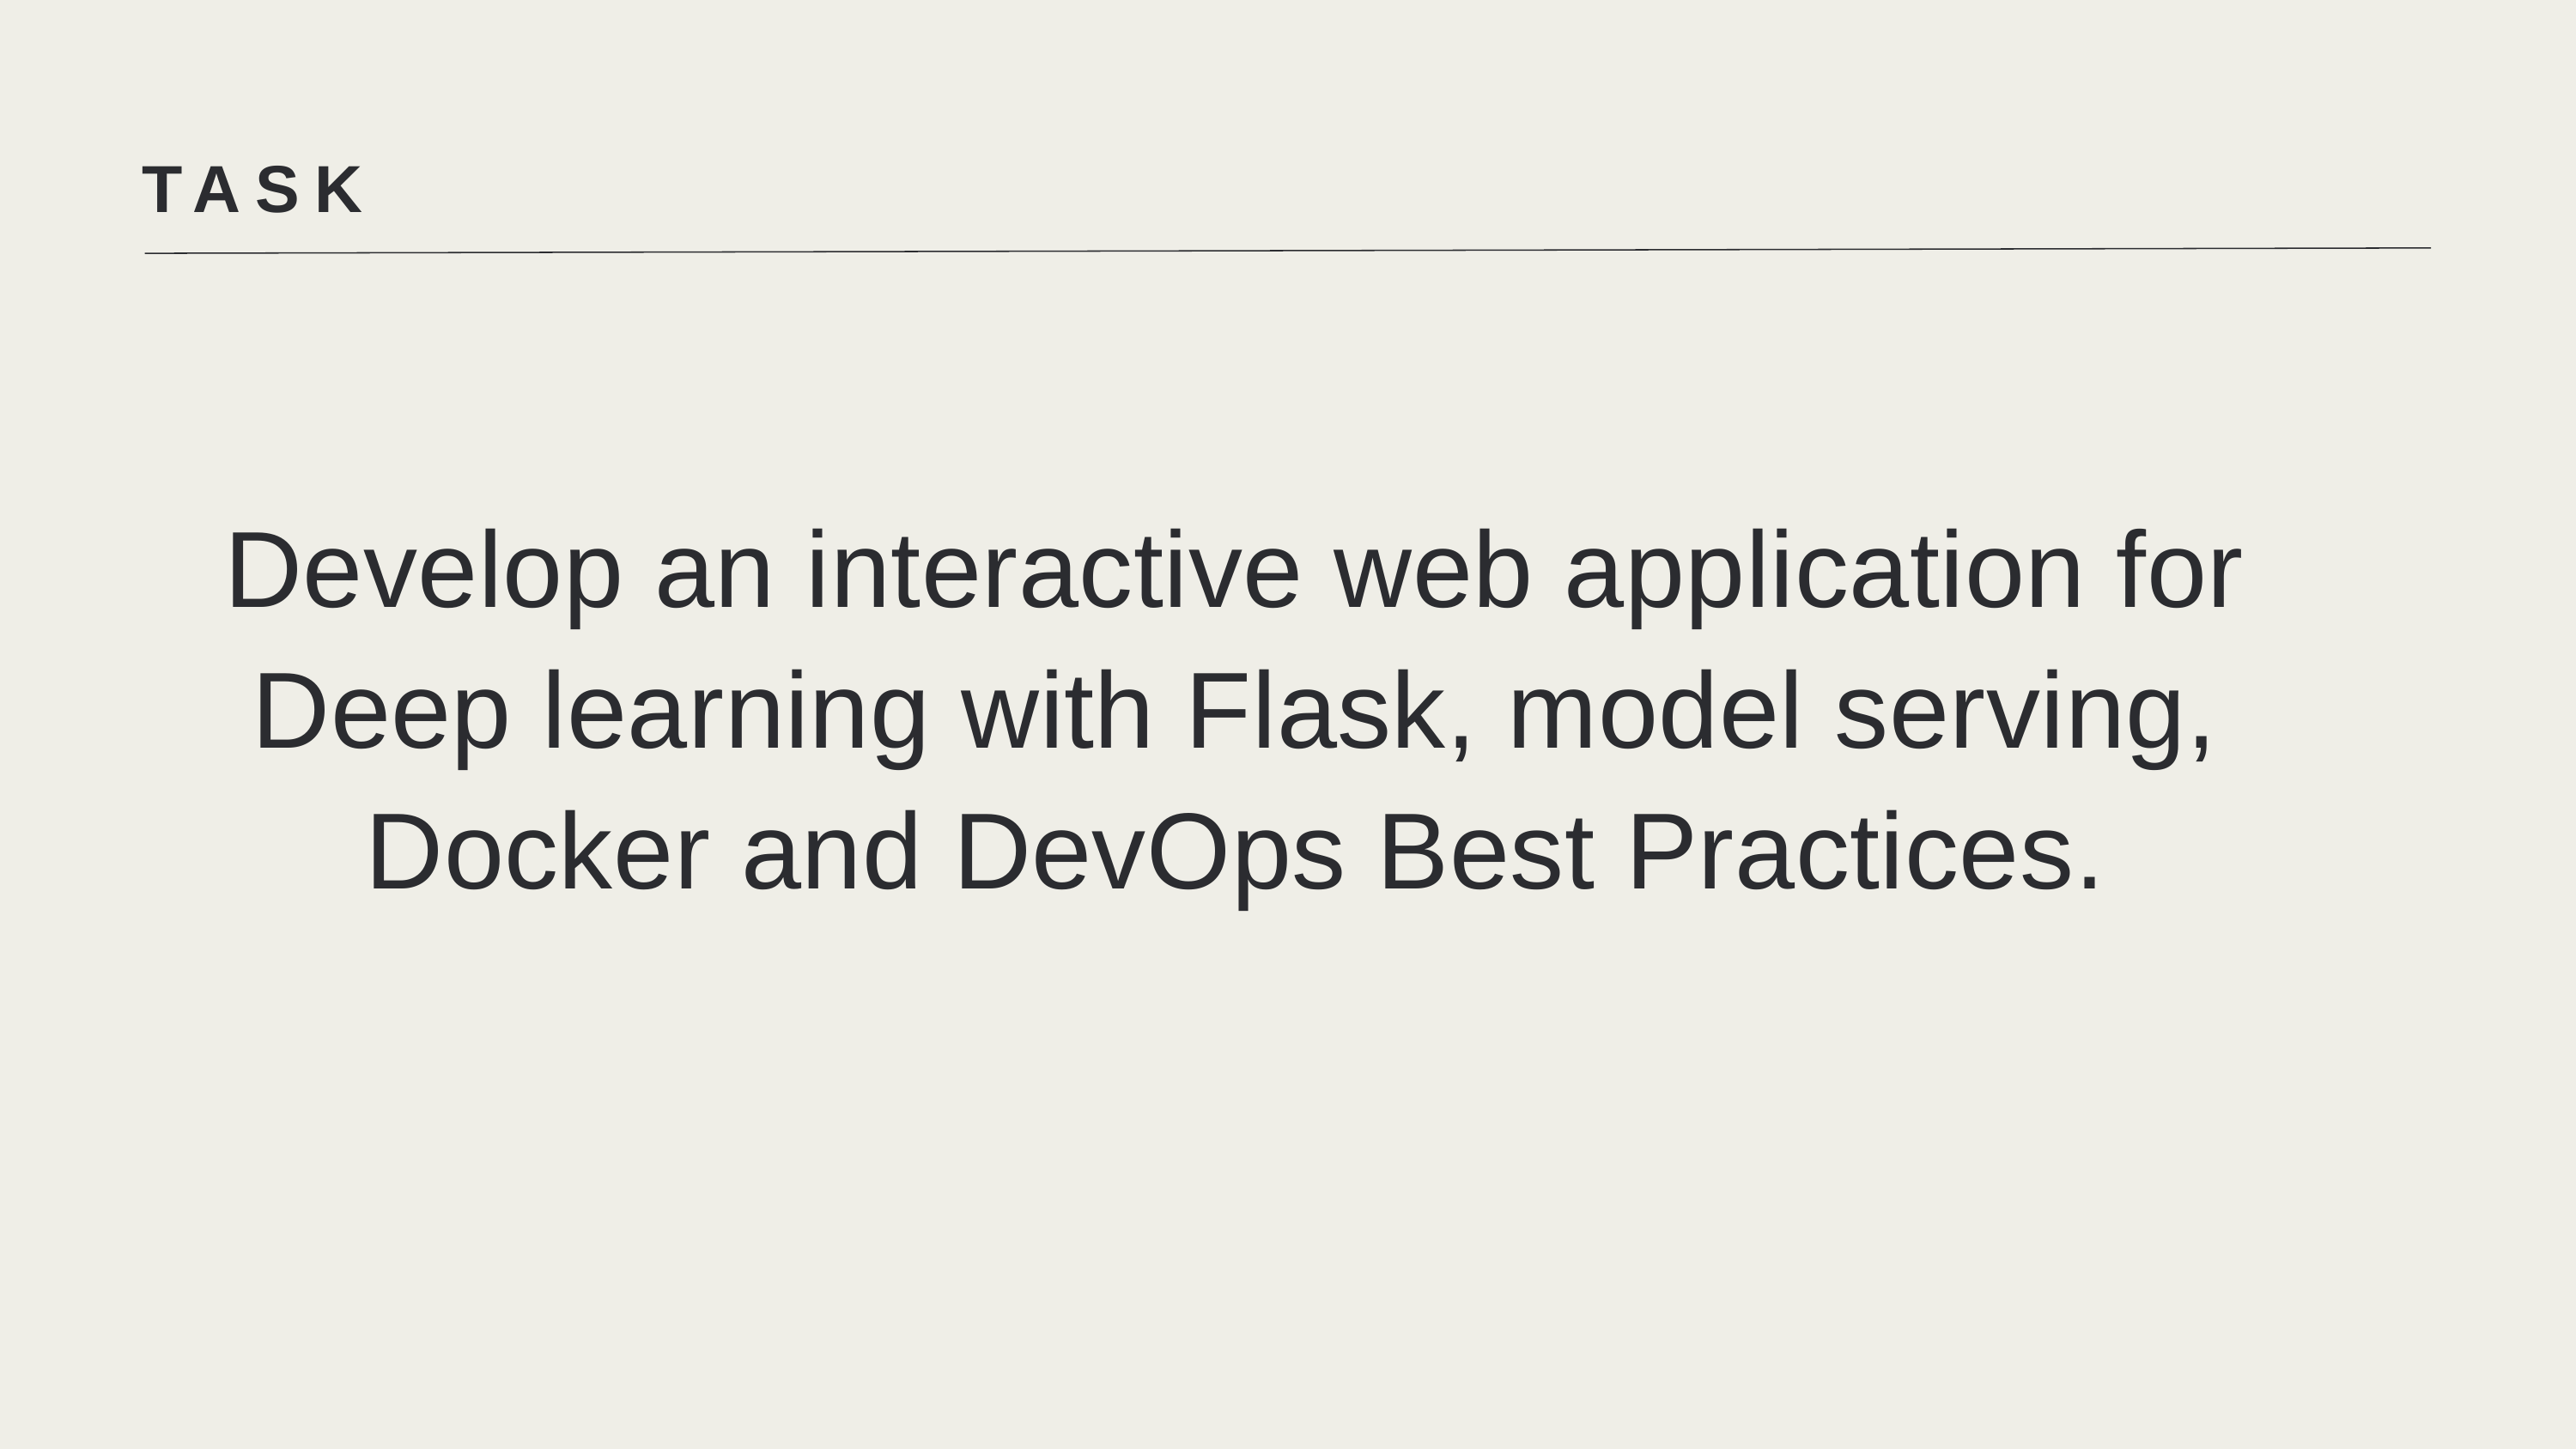

TASK

Develop an interactive web application for Deep learning with Flask, model serving, Docker and DevOps Best Practices.